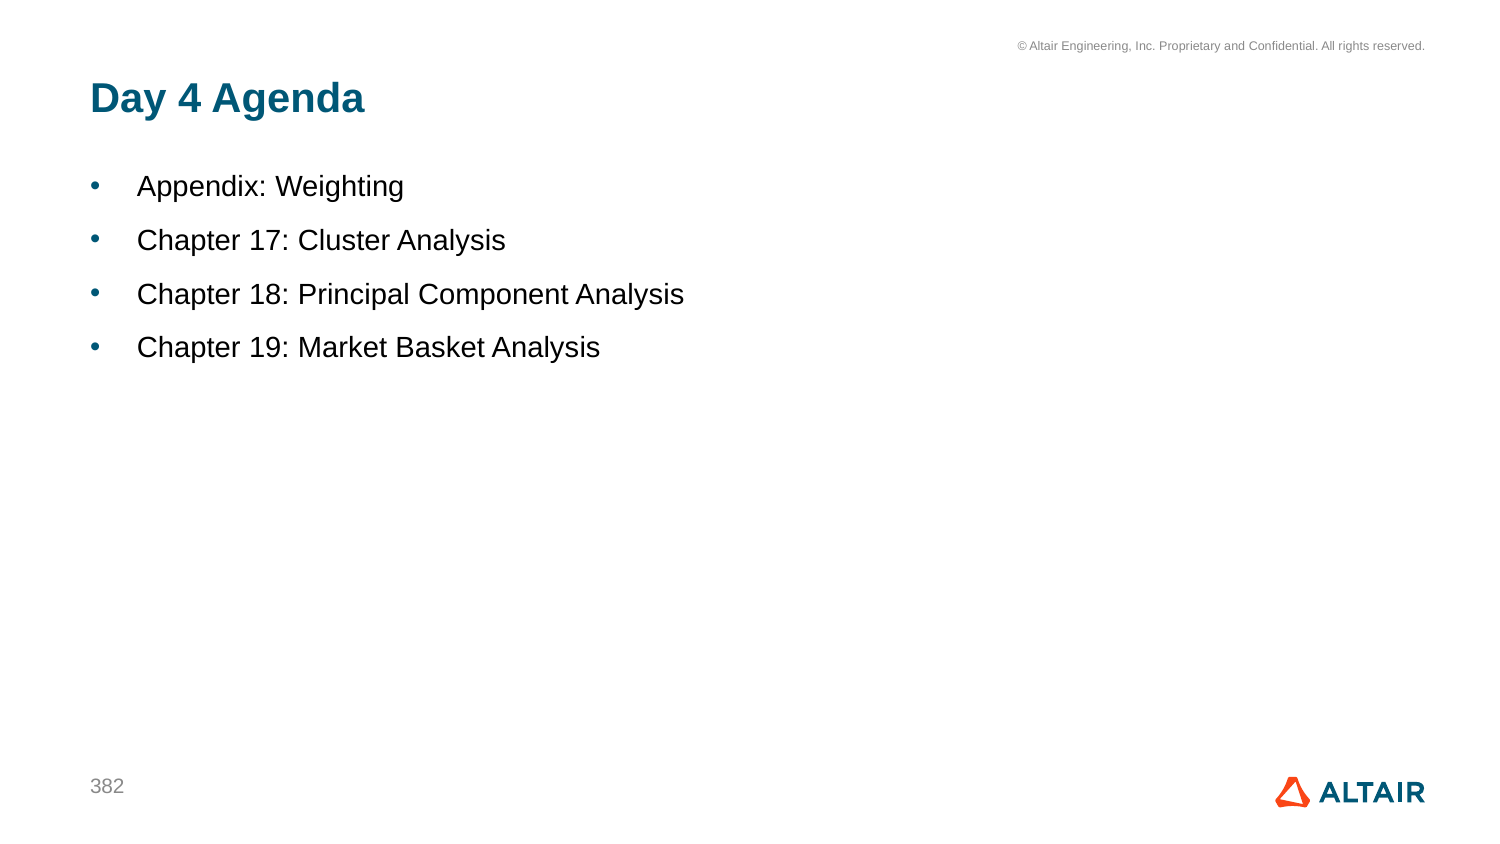

# Day 4 Agenda
Appendix: Weighting
Chapter 17: Cluster Analysis
Chapter 18: Principal Component Analysis
Chapter 19: Market Basket Analysis

382